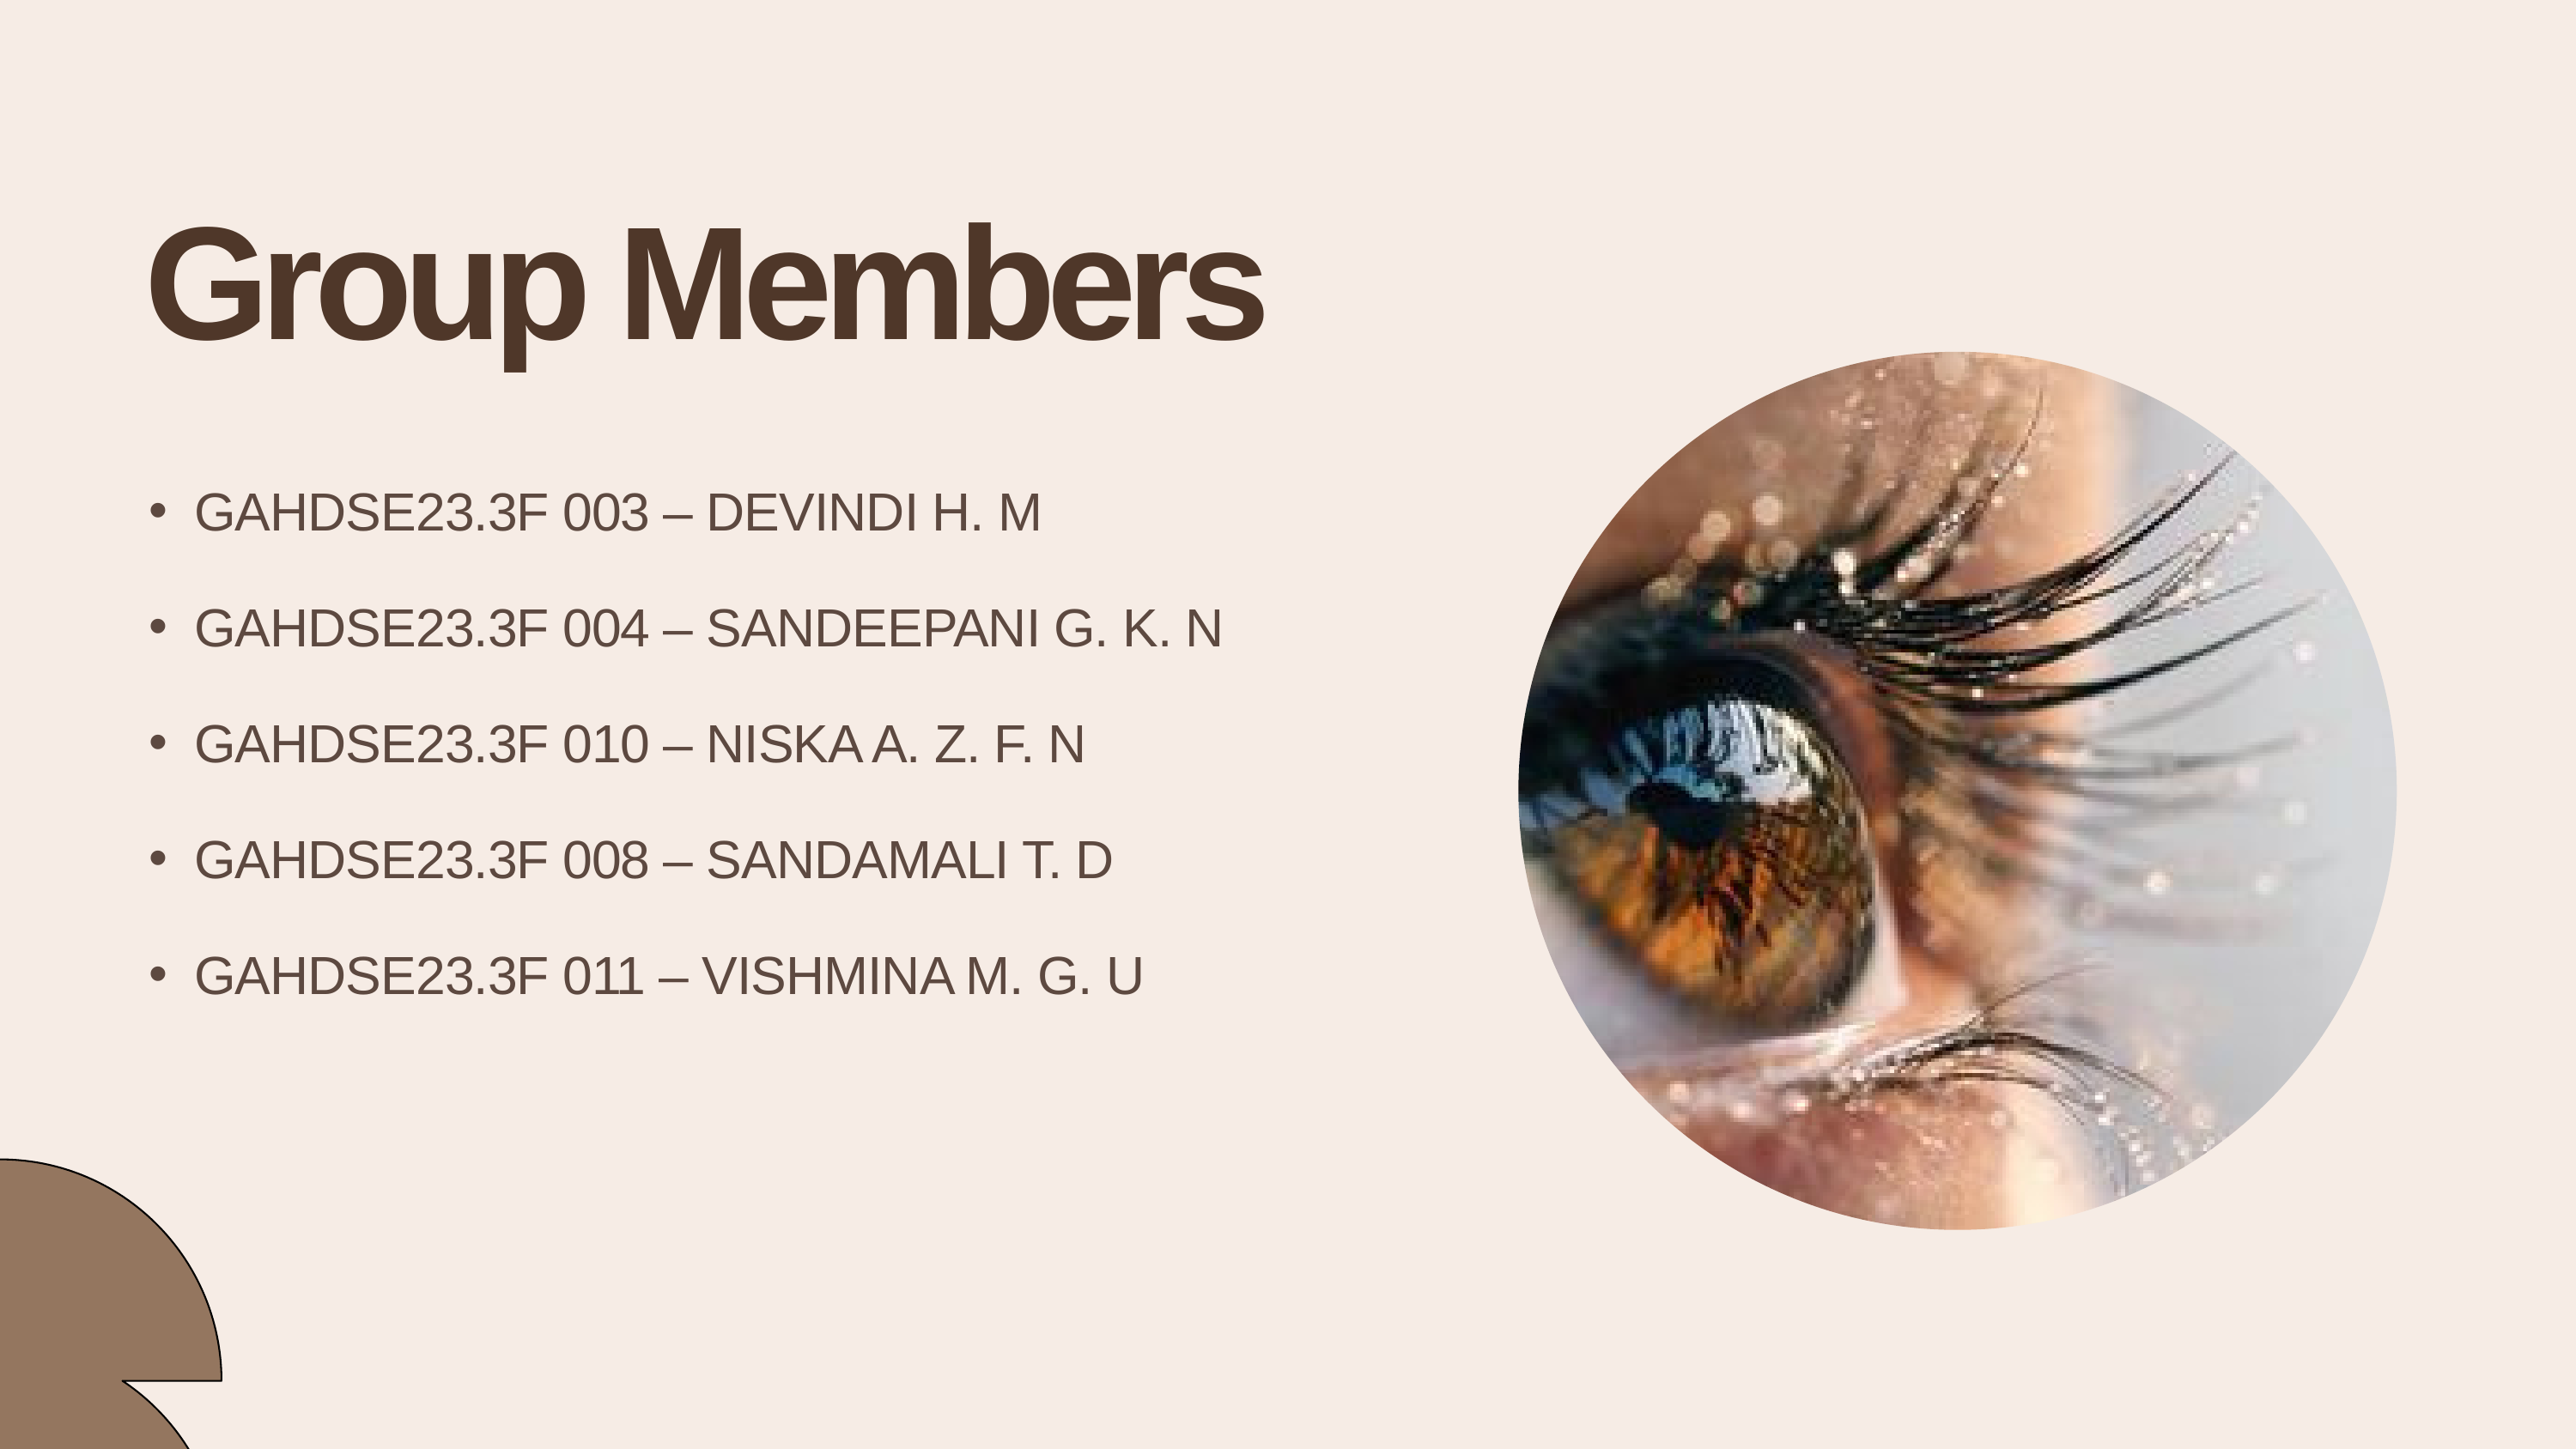

Group Members

GAHDSE23.3F 003 – DEVINDI H. M
GAHDSE23.3F 004 – SANDEEPANI G. K. N
GAHDSE23.3F 010 – NISKA A. Z. F. N
GAHDSE23.3F 008 – SANDAMALI T. D
GAHDSE23.3F 011 – VISHMINA M. G. U